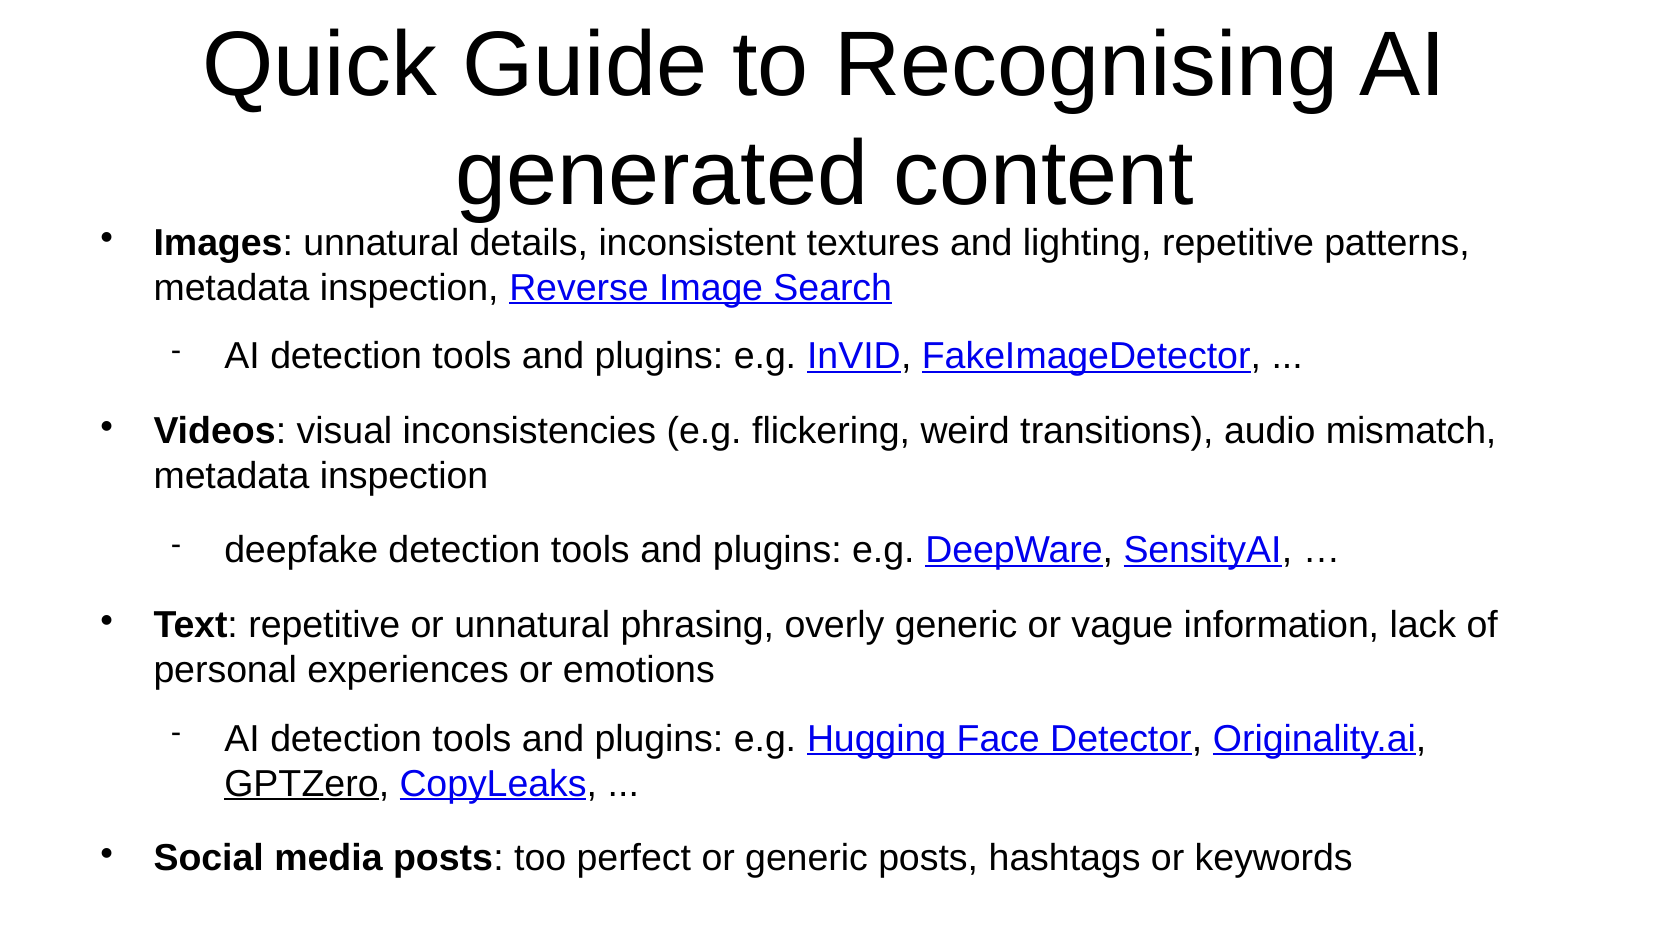

# Quick Guide to Recognising AI generated content
Images: unnatural details, inconsistent textures and lighting, repetitive patterns, metadata inspection, Reverse Image Search
AI detection tools and plugins: e.g. InVID, FakeImageDetector, ...
Videos: visual inconsistencies (e.g. flickering, weird transitions), audio mismatch, metadata inspection
deepfake detection tools and plugins: e.g. DeepWare, SensityAI, …
Text: repetitive or unnatural phrasing, overly generic or vague information, lack of personal experiences or emotions
AI detection tools and plugins: e.g. Hugging Face Detector, Originality.ai, GPTZero, CopyLeaks, ...
Social media posts: too perfect or generic posts, hashtags or keywords